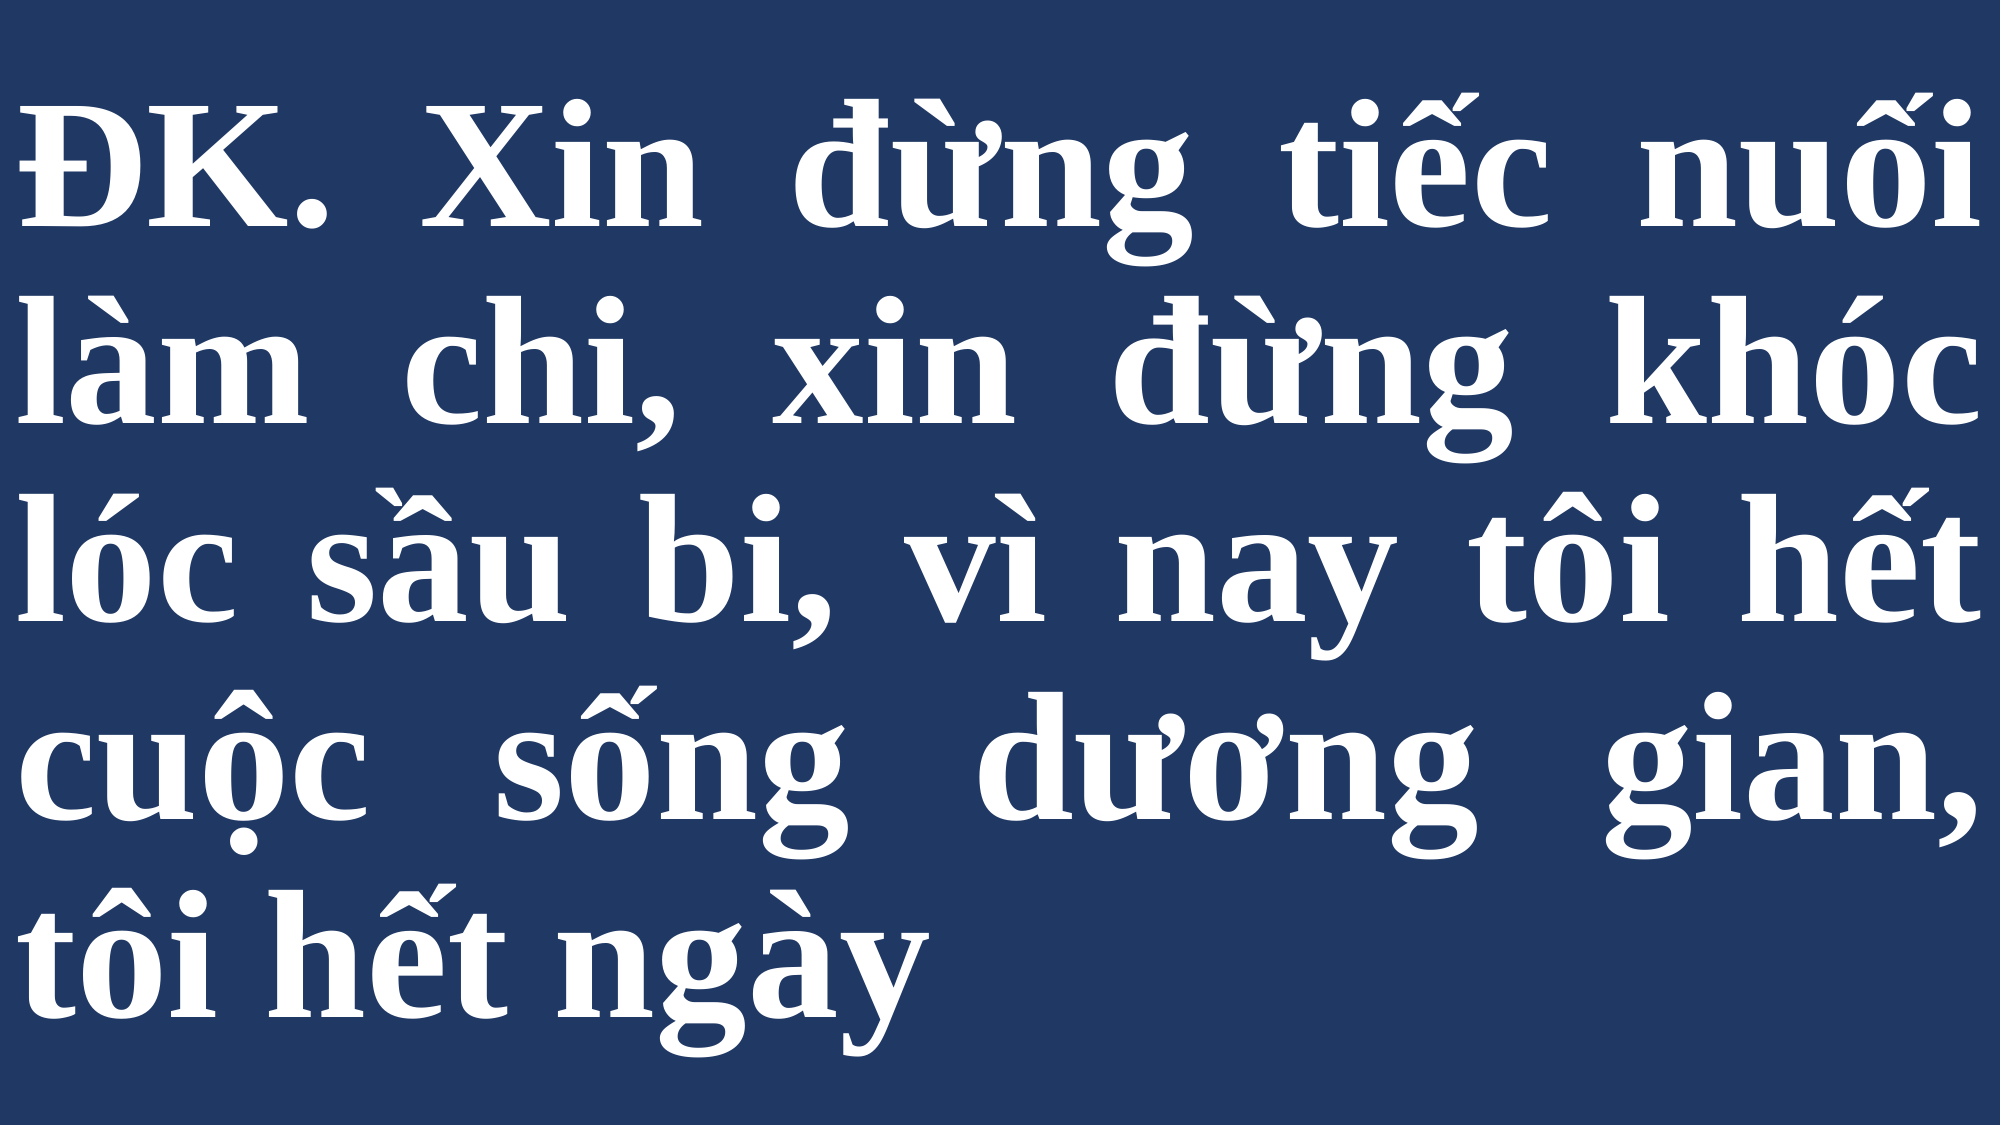

# ĐK. Xin đừng tiếc nuối làm chi, xin đừng khóc lóc sầu bi, vì nay tôi hết cuộc sống dương gian, tôi hết ngày